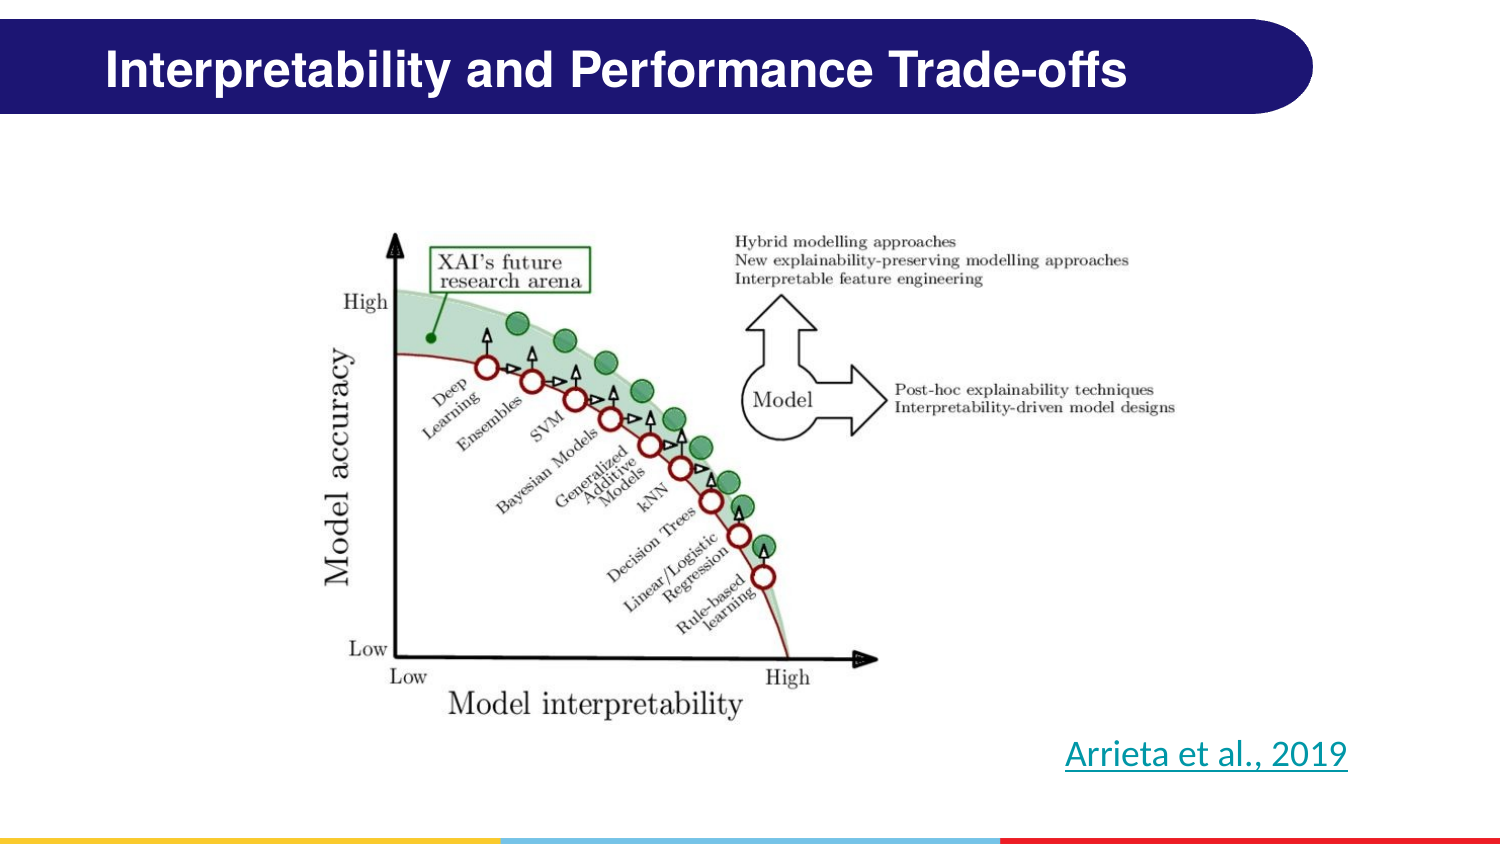

# Interpretability and Performance Trade-offs

Arrieta et al., 2019